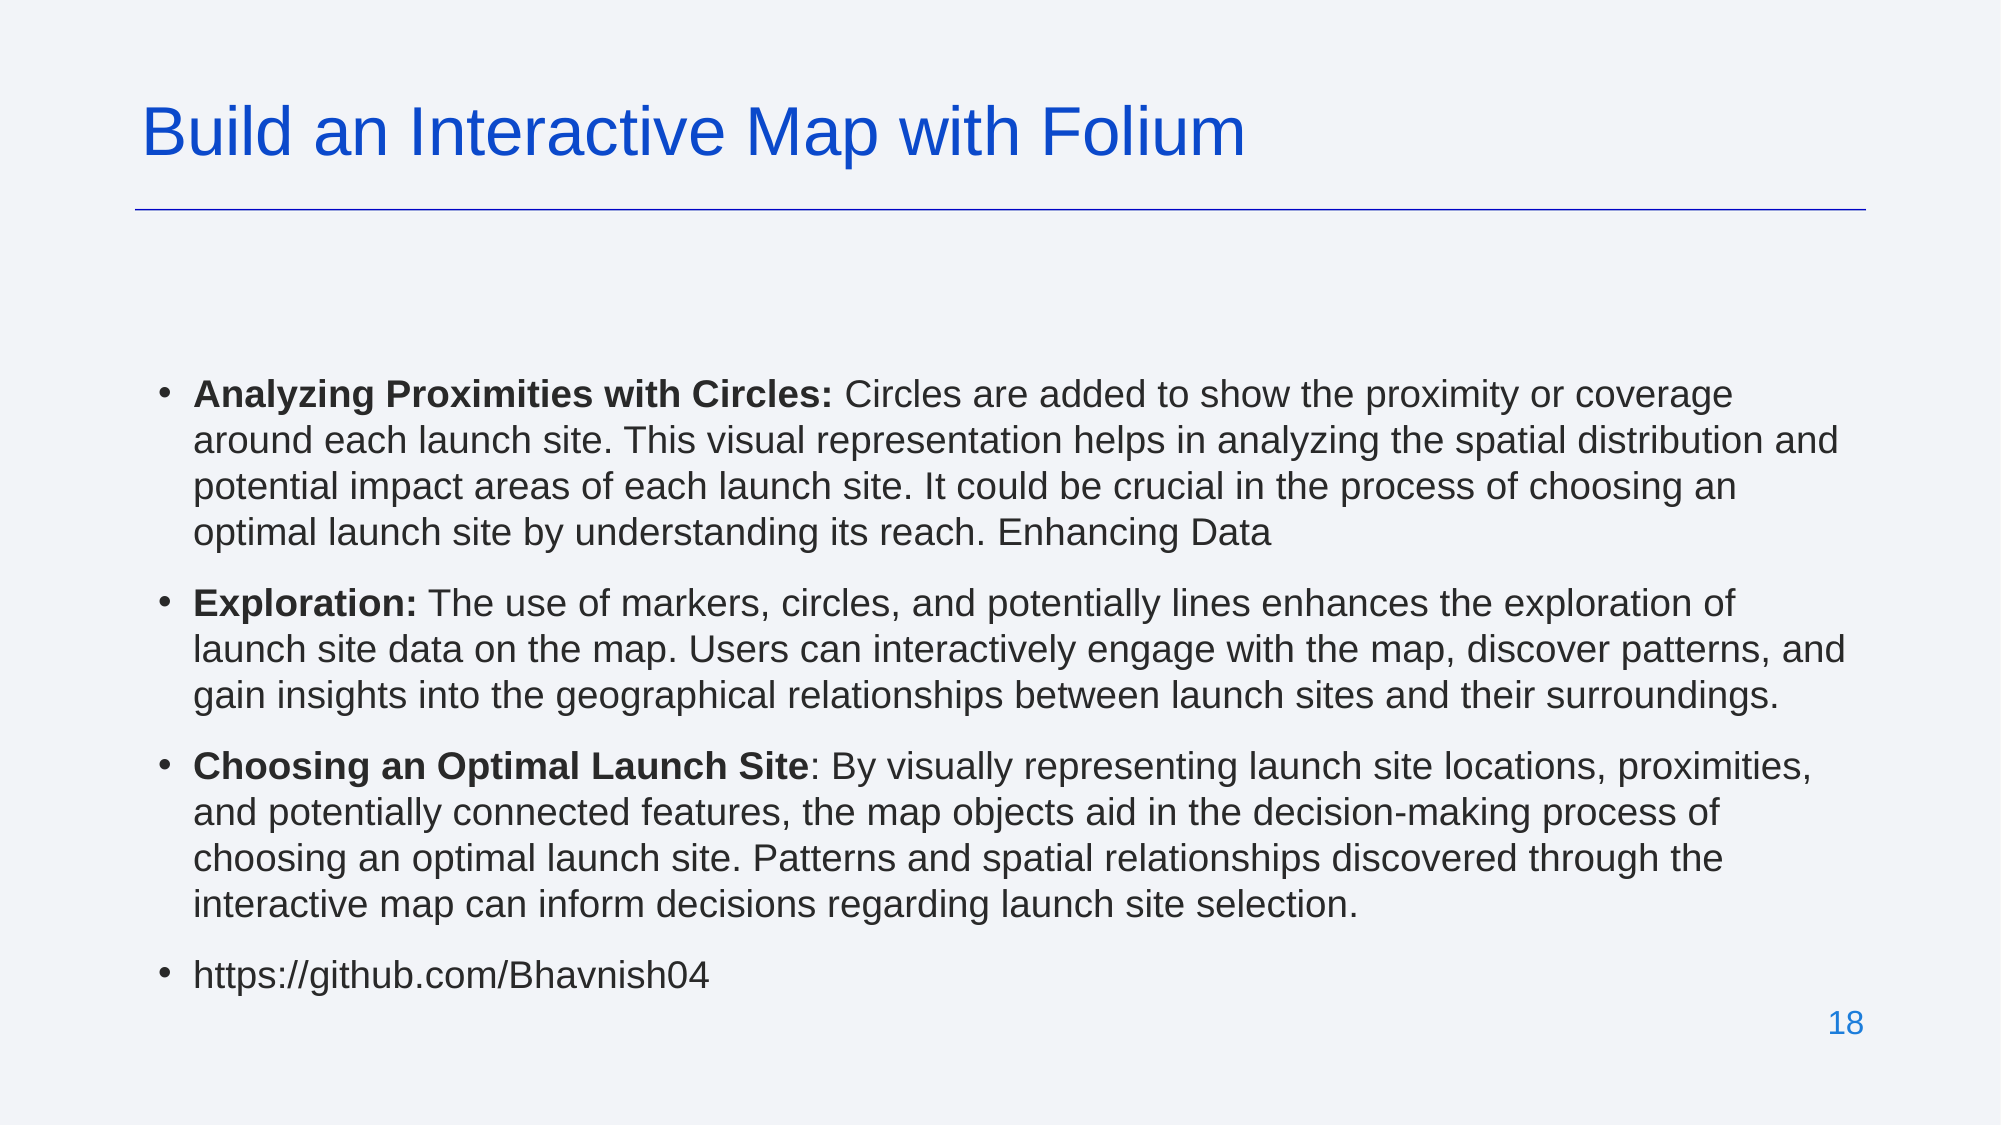

Build an Interactive Map with Folium

Analyzing Proximities with Circles: Circles are added to show the proximity or coverage around each launch site. This visual representation helps in analyzing the spatial distribution and potential impact areas of each launch site. It could be crucial in the process of choosing an optimal launch site by understanding its reach. Enhancing Data
Exploration: The use of markers, circles, and potentially lines enhances the exploration of launch site data on the map. Users can interactively engage with the map, discover patterns, and gain insights into the geographical relationships between launch sites and their surroundings.
Choosing an Optimal Launch Site: By visually representing launch site locations, proximities, and potentially connected features, the map objects aid in the decision-making process of choosing an optimal launch site. Patterns and spatial relationships discovered through the interactive map can inform decisions regarding launch site selection.
https://github.com/Bhavnish04

18